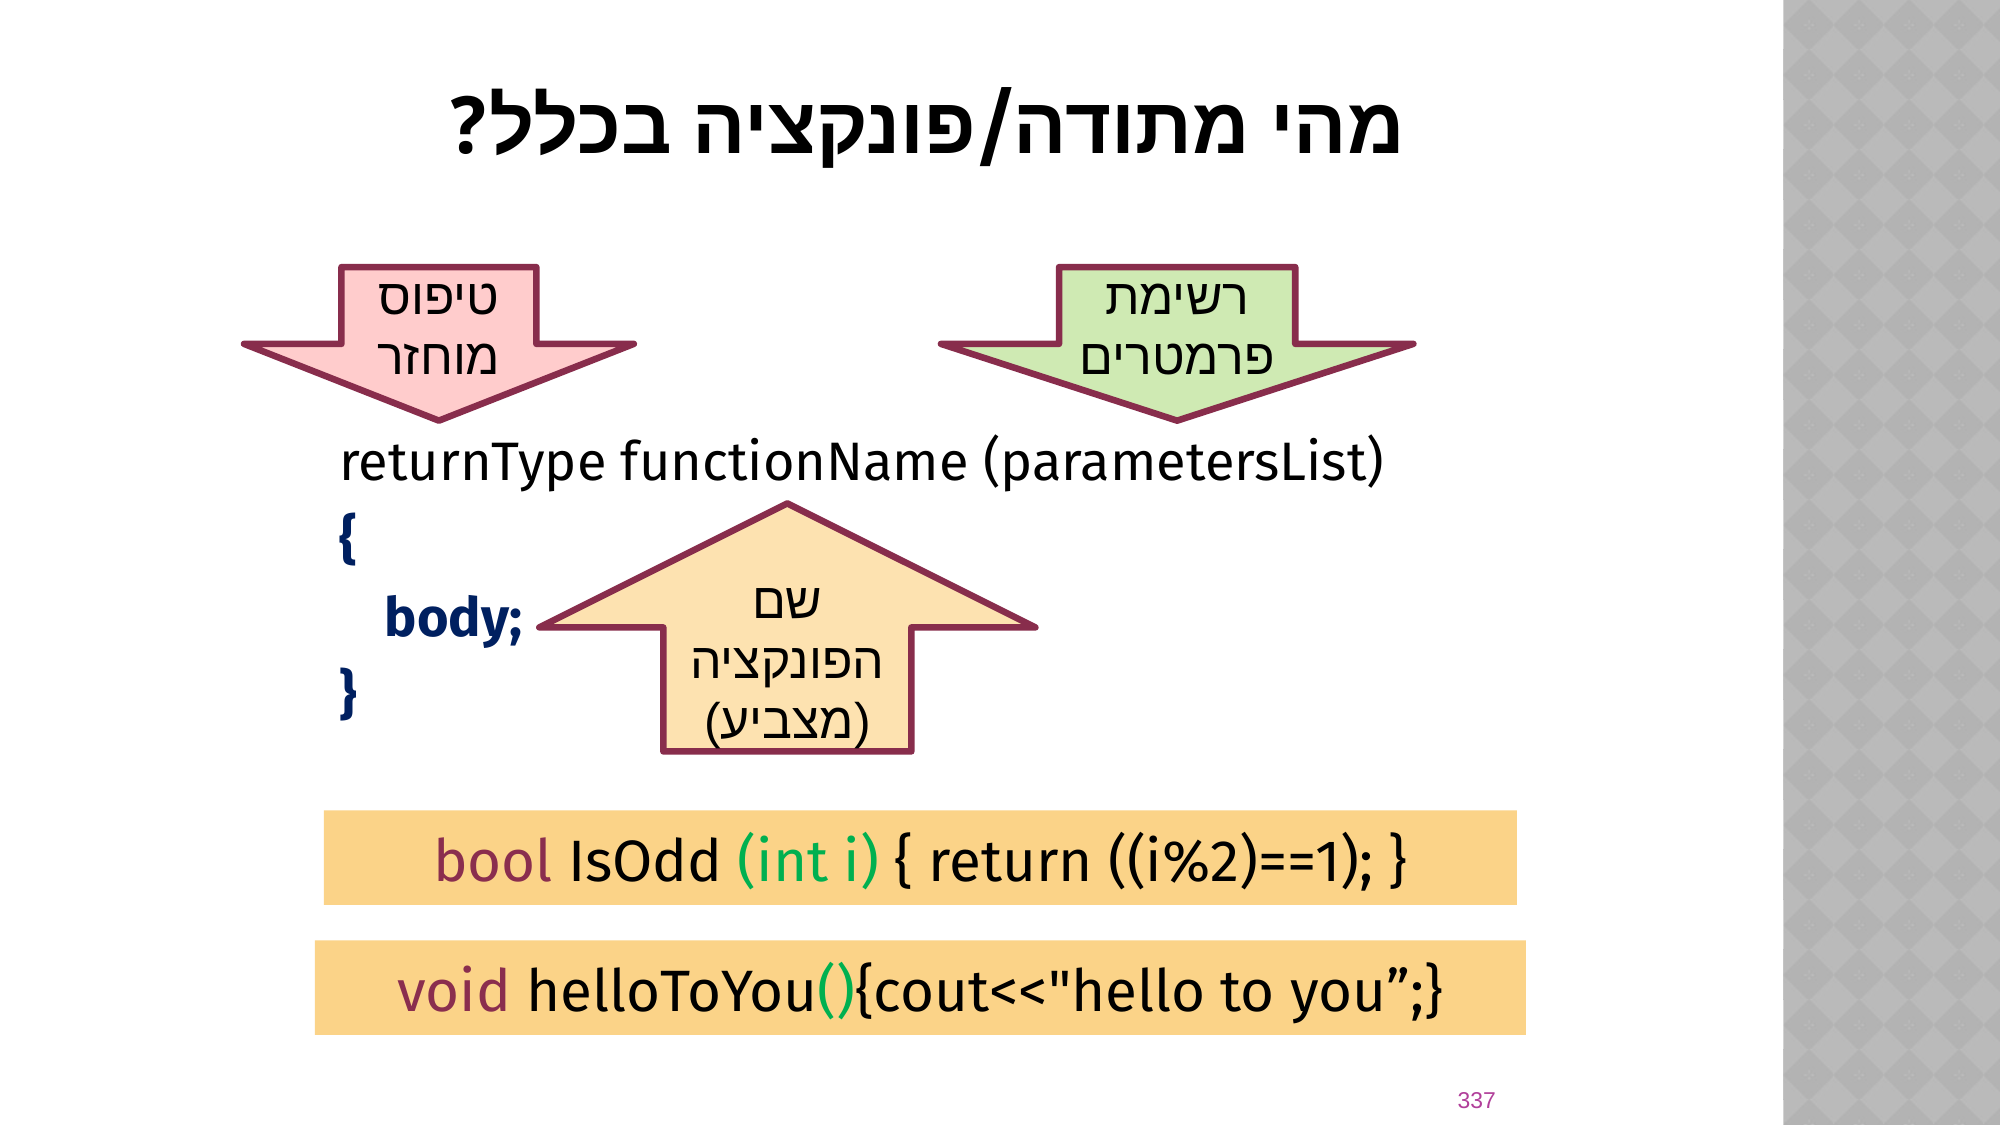

# מהי מתודה/פונקציה בכלל?

returnType functionName (parametersList)
{
	body;
}

טיפוס מוחזר
רשימת
פרמטרים
שם הפונקציה
(מצביע)
bool IsOdd (int i) { return ((i%2)==1); }
void helloToYou(){cout<<"hello to you”;}
337